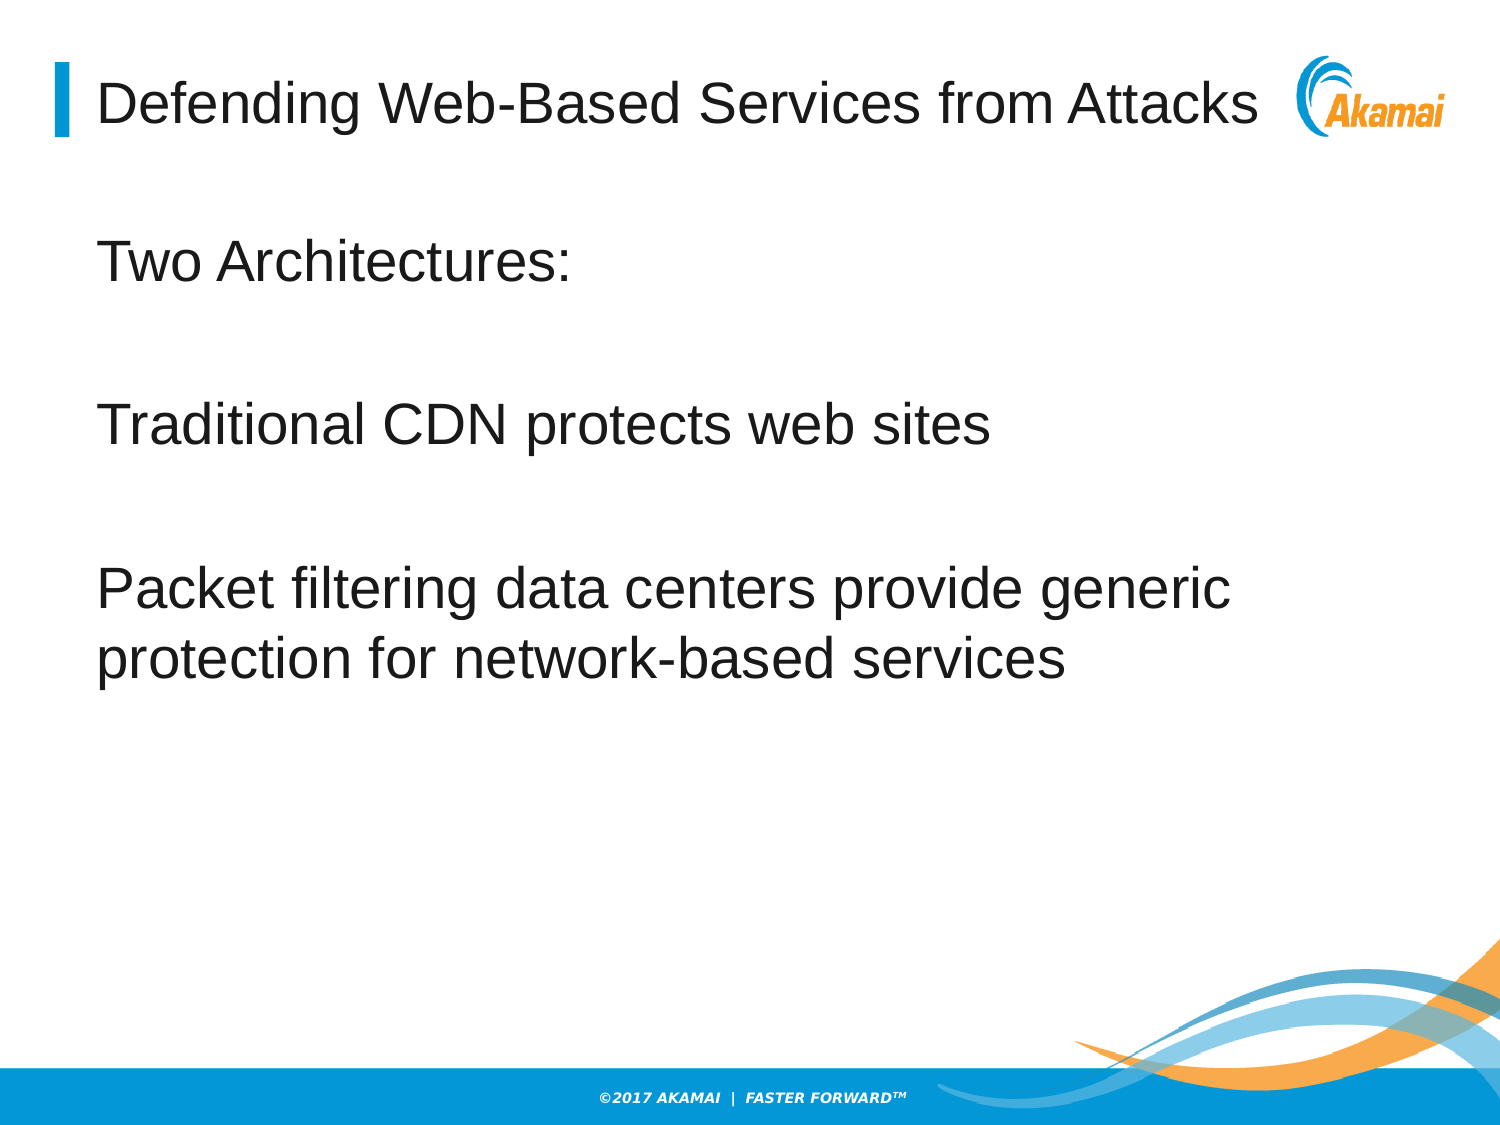

# Defending Web-Based Services from Attacks
Two Architectures:

Traditional CDN protects web sites

Packet filtering data centers provide generic protection for network-based services